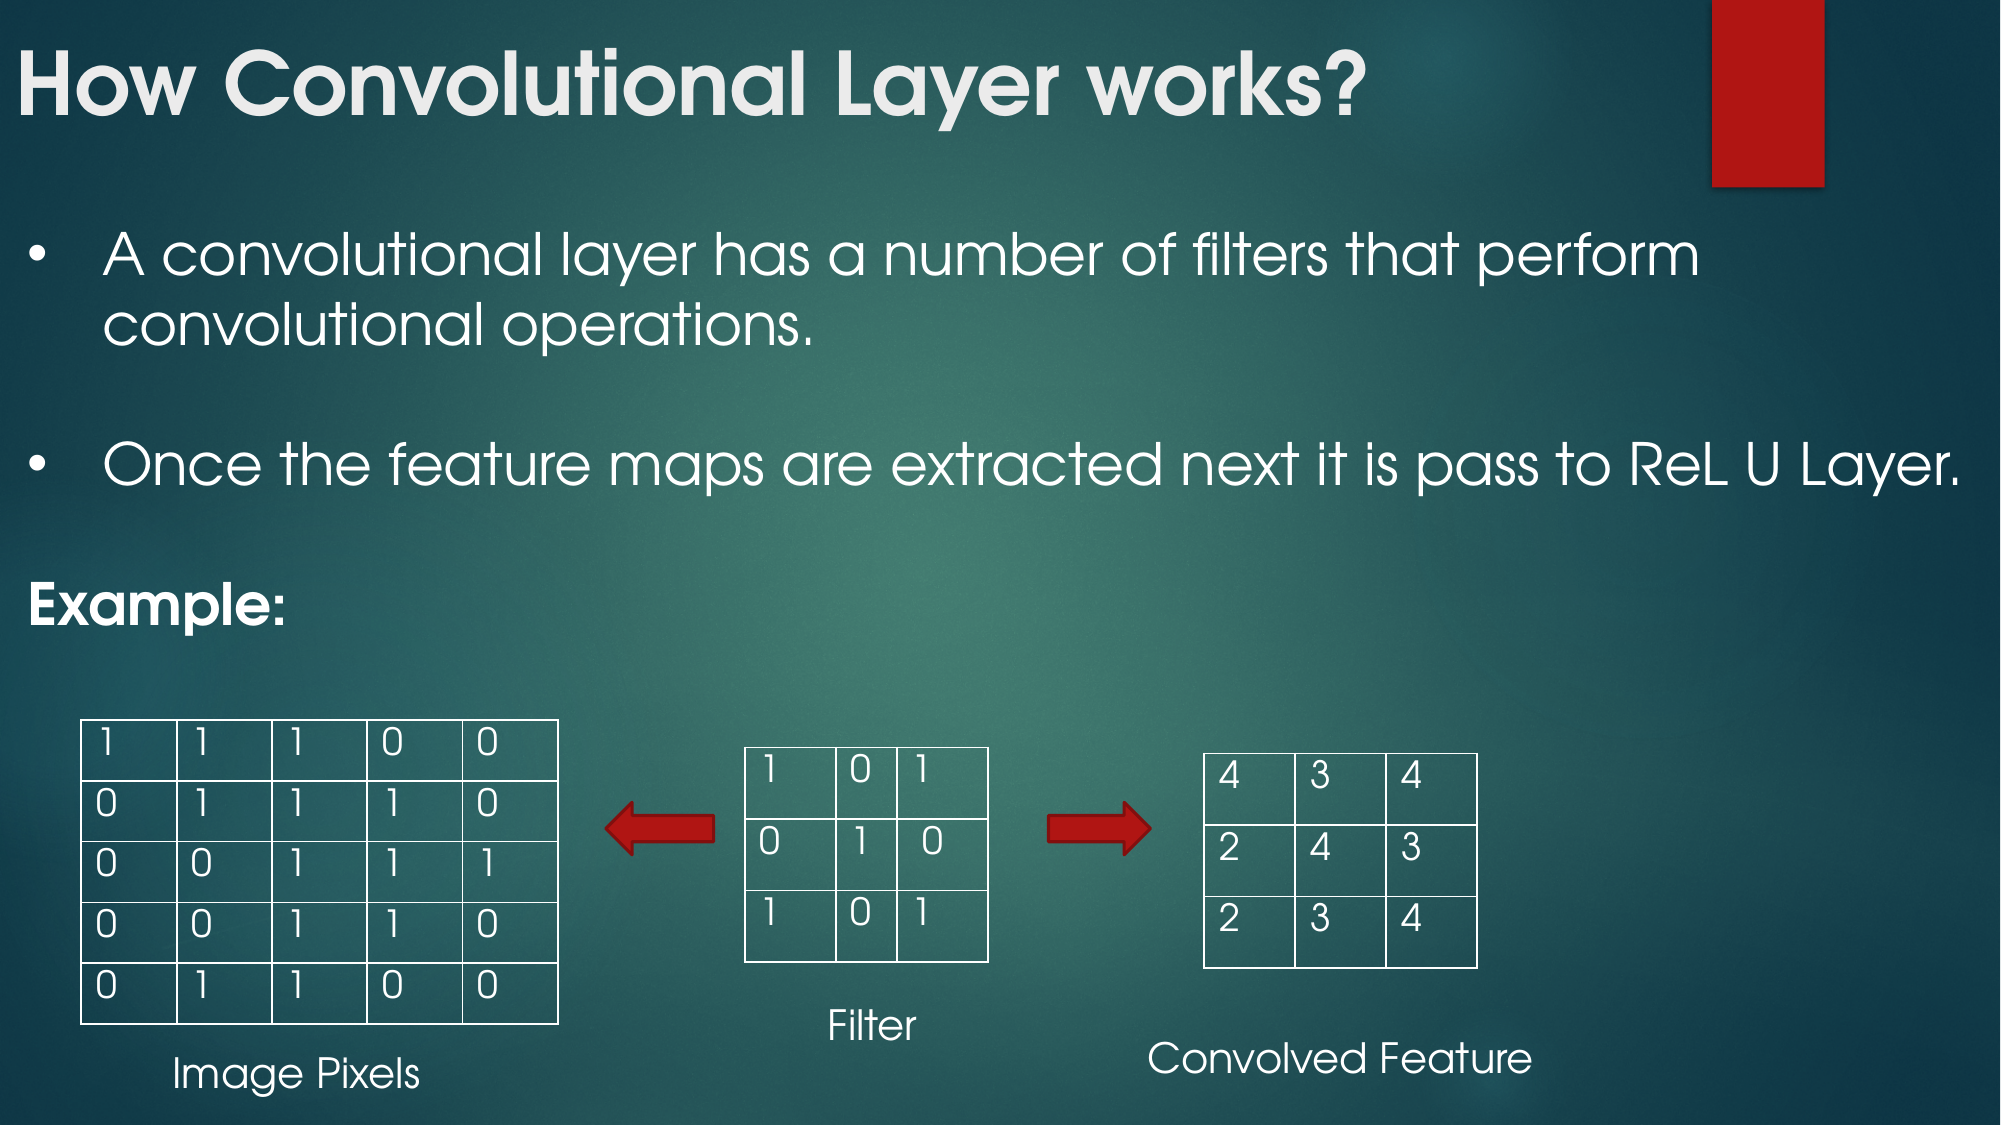

# How Convolutional Layer works?
A convolutional layer has a number of filters that perform convolutional operations.

Once the feature maps are extracted next it is pass to ReL U Layer.

Example:
| 1 | 1 | 1 | 0 | 0 |
| --- | --- | --- | --- | --- |
| 0 | 1 | 1 | 1 | 0 |
| 0 | 0 | 1 | 1 | 1 |
| 0 | 0 | 1 | 1 | 0 |
| 0 | 1 | 1 | 0 | 0 |
| 1 | 0 | 1 |
| --- | --- | --- |
| 0 | 1 | 0 |
| 1 | 0 | 1 |
| 4 | 3 | 4 |
| --- | --- | --- |
| 2 | 4 | 3 |
| 2 | 3 | 4 |

Filter
Convolved Feature
Image Pixels